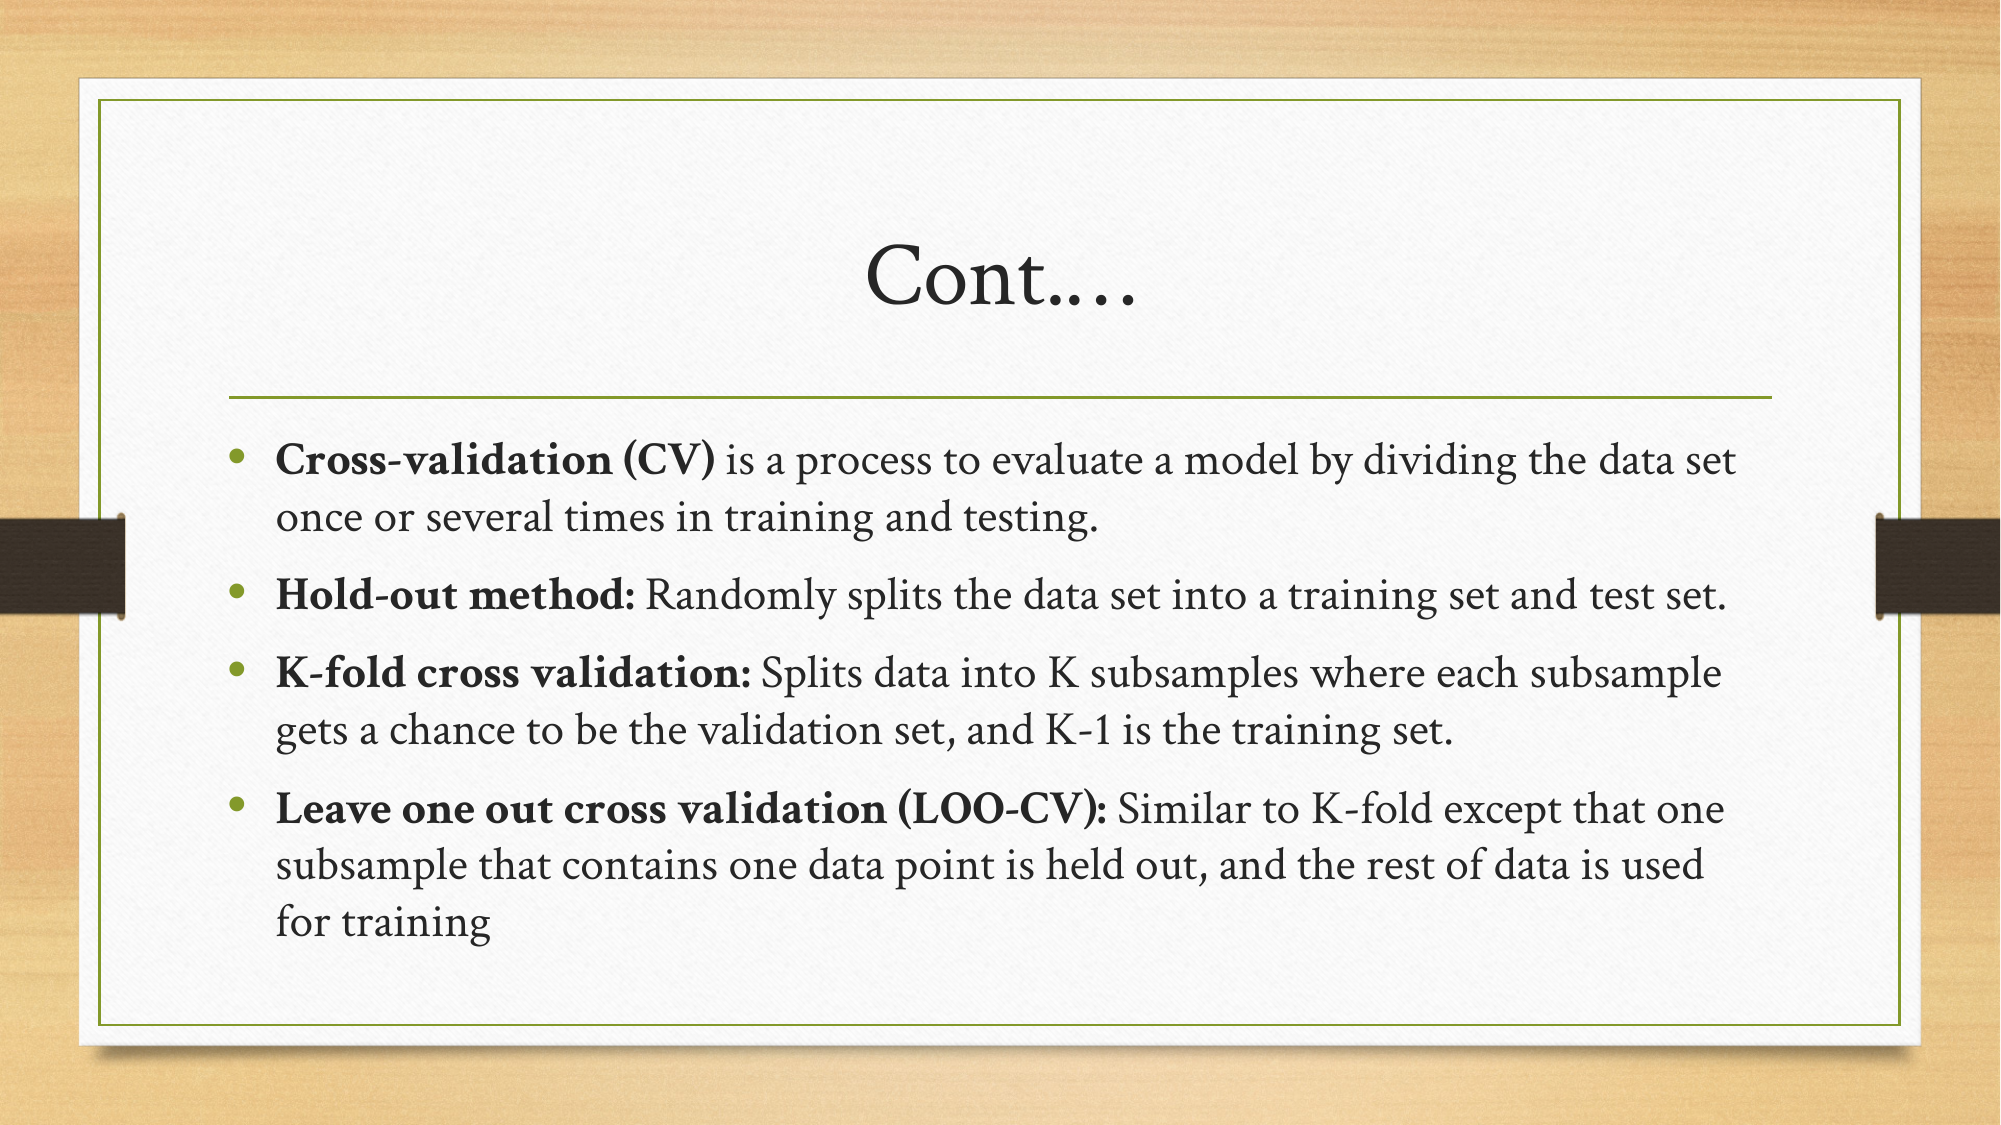

# Cont.…
Cross-validation (CV) is a process to evaluate a model by dividing the data set once or several times in training and testing.
Hold-out method: Randomly splits the data set into a training set and test set.
K-fold cross validation: Splits data into K subsamples where each subsample gets a chance to be the validation set, and K-1 is the training set.
Leave one out cross validation (LOO-CV): Similar to K-fold except that one subsample that contains one data point is held out, and the rest of data is used for training